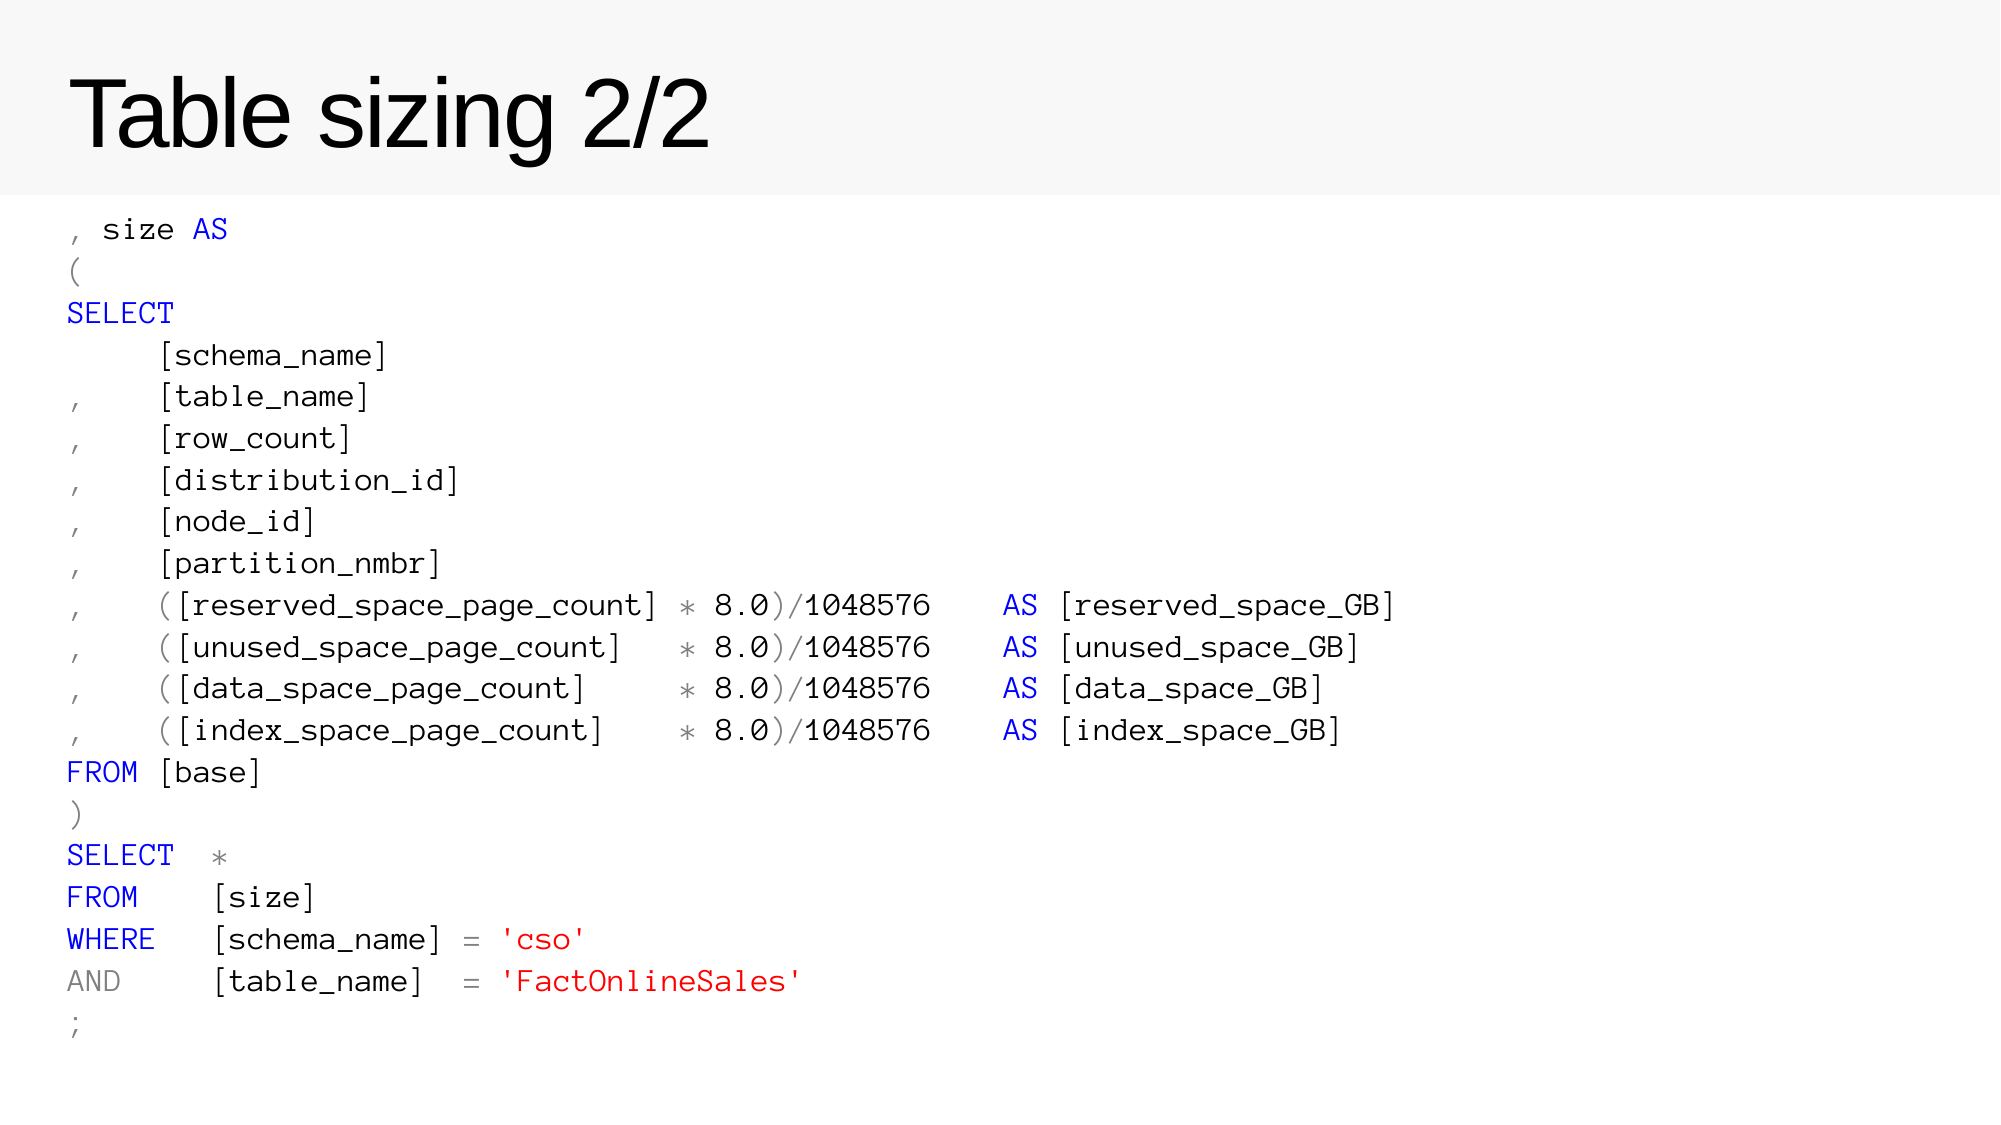

# Table sizing 2/2
, size AS
(
SELECT
     [schema_name]
,    [table_name]
,    [row_count]
,    [distribution_id]
,    [node_id]
,    [partition_nmbr]
,    ([reserved_space_page_count] * 8.0)/1048576    AS [reserved_space_GB]
,    ([unused_space_page_count]   * 8.0)/1048576    AS [unused_space_GB]
,    ([data_space_page_count]     * 8.0)/1048576    AS [data_space_GB]
,    ([index_space_page_count]    * 8.0)/1048576    AS [index_space_GB]
FROM [base]
)
SELECT  *
FROM    [size]
WHERE   [schema_name] = 'cso'
AND     [table_name]  = 'FactOnlineSales'
;